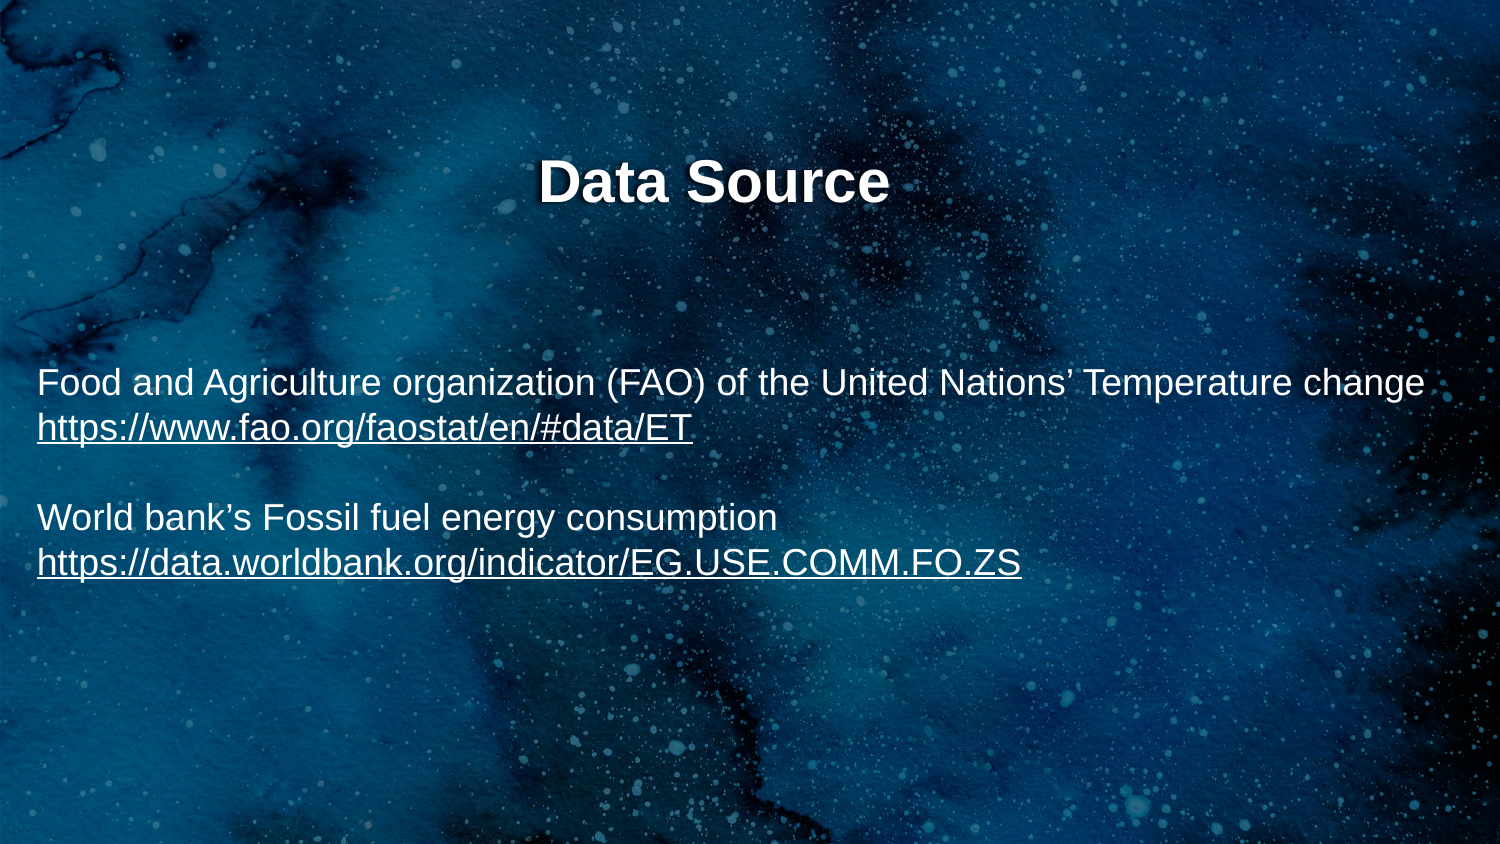

# Data Source
Food and Agriculture organization (FAO) of the United Nations’ Temperature change
https://www.fao.org/faostat/en/#data/ET

World bank’s Fossil fuel energy consumption
https://data.worldbank.org/indicator/EG.USE.COMM.FO.ZS